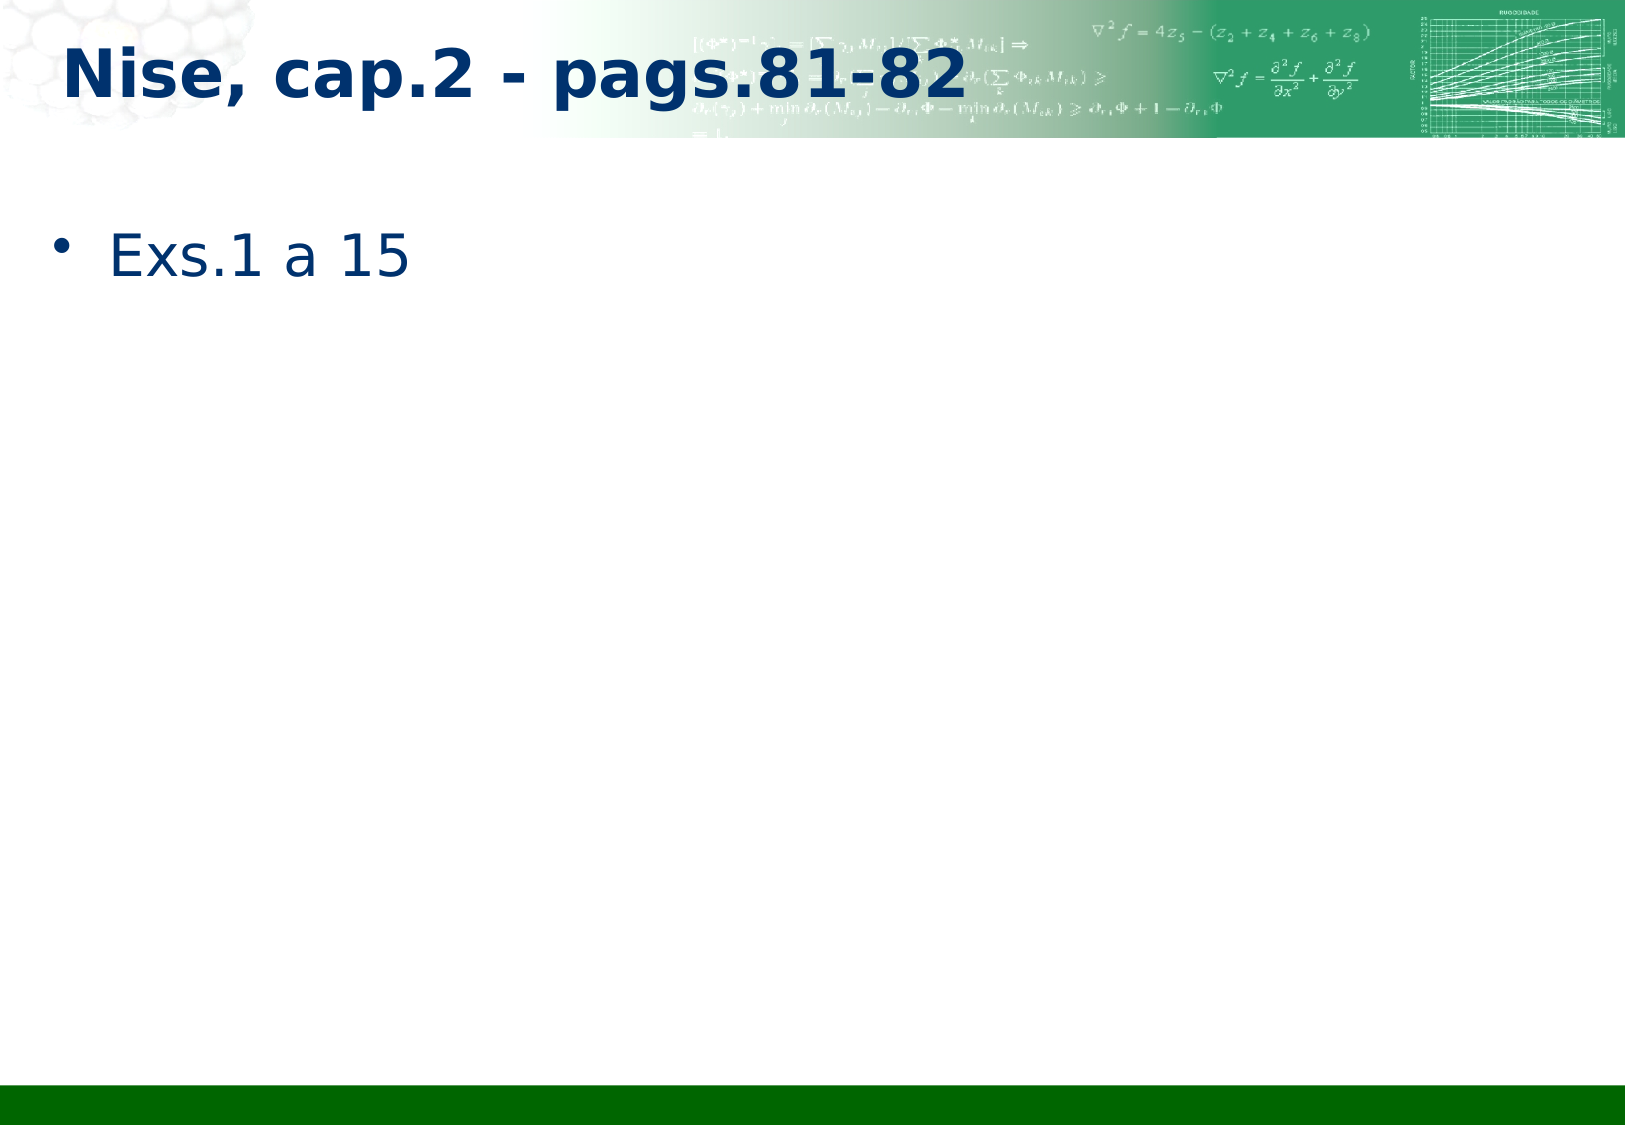

# Nise, cap.2 - pags.81-82
Exs.1 a 15